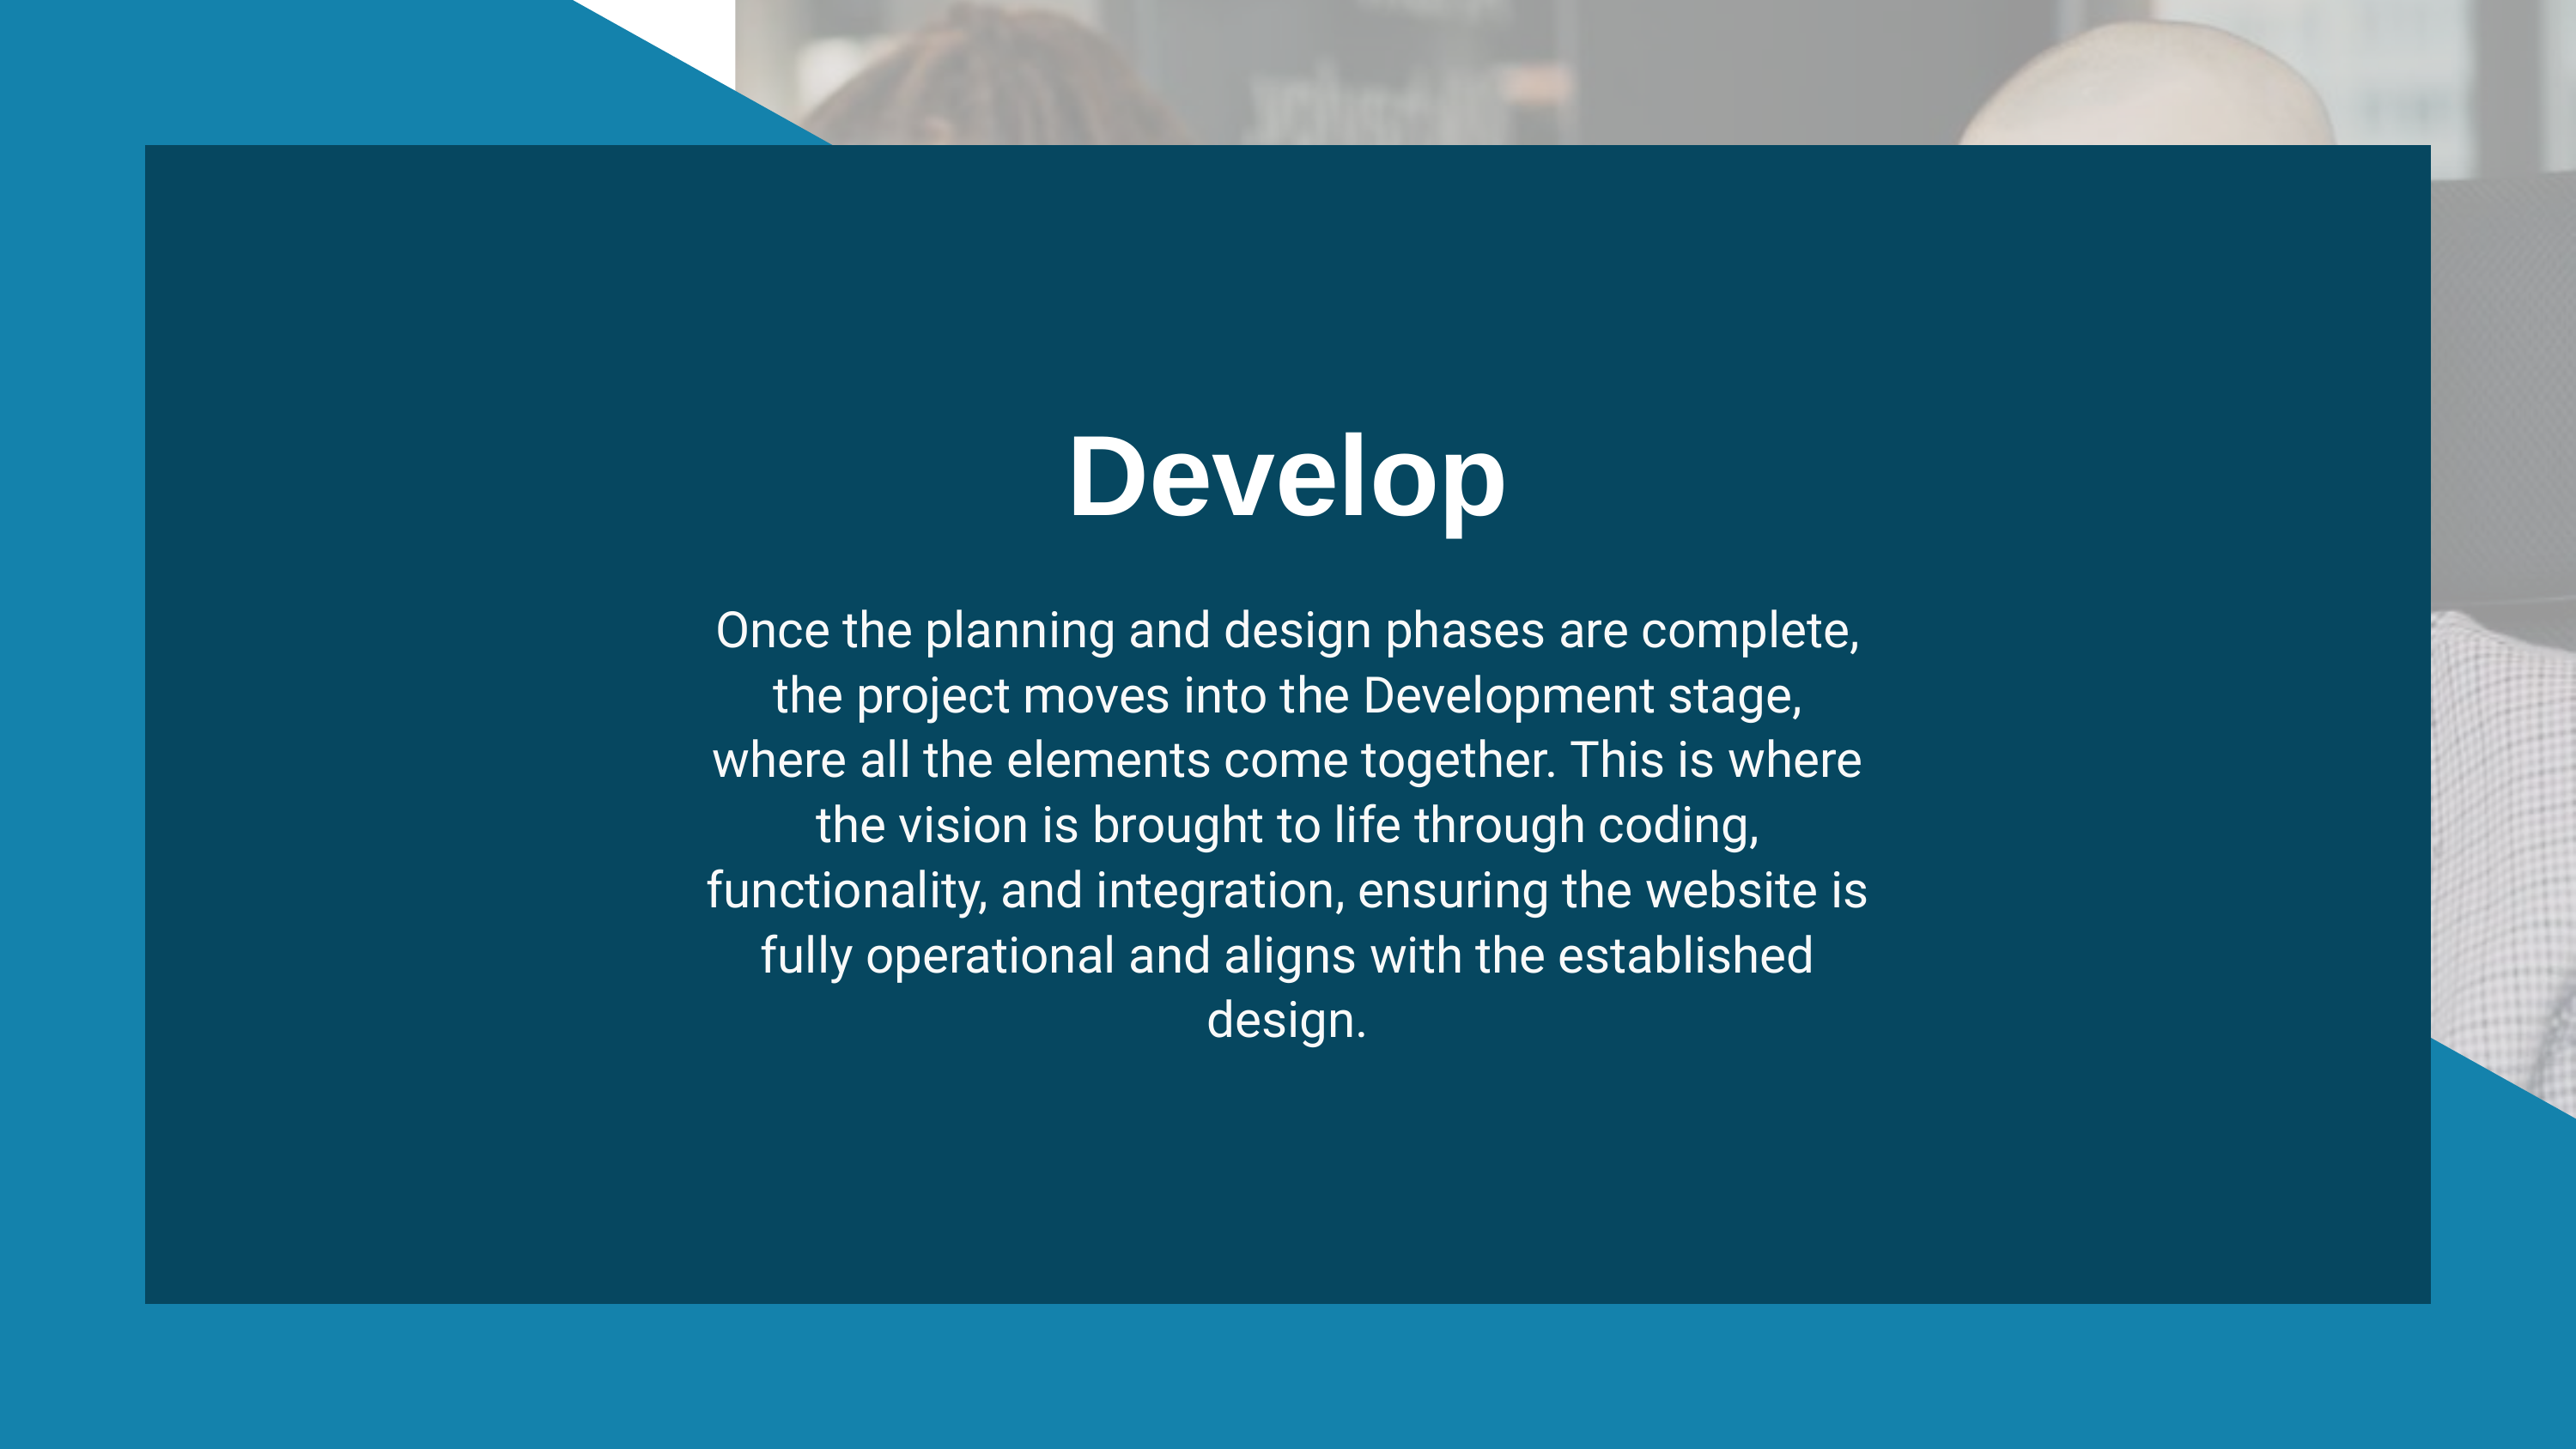

Develop
Once the planning and design phases are complete, the project moves into the Development stage, where all the elements come together. This is where the vision is brought to life through coding, functionality, and integration, ensuring the website is fully operational and aligns with the established design.